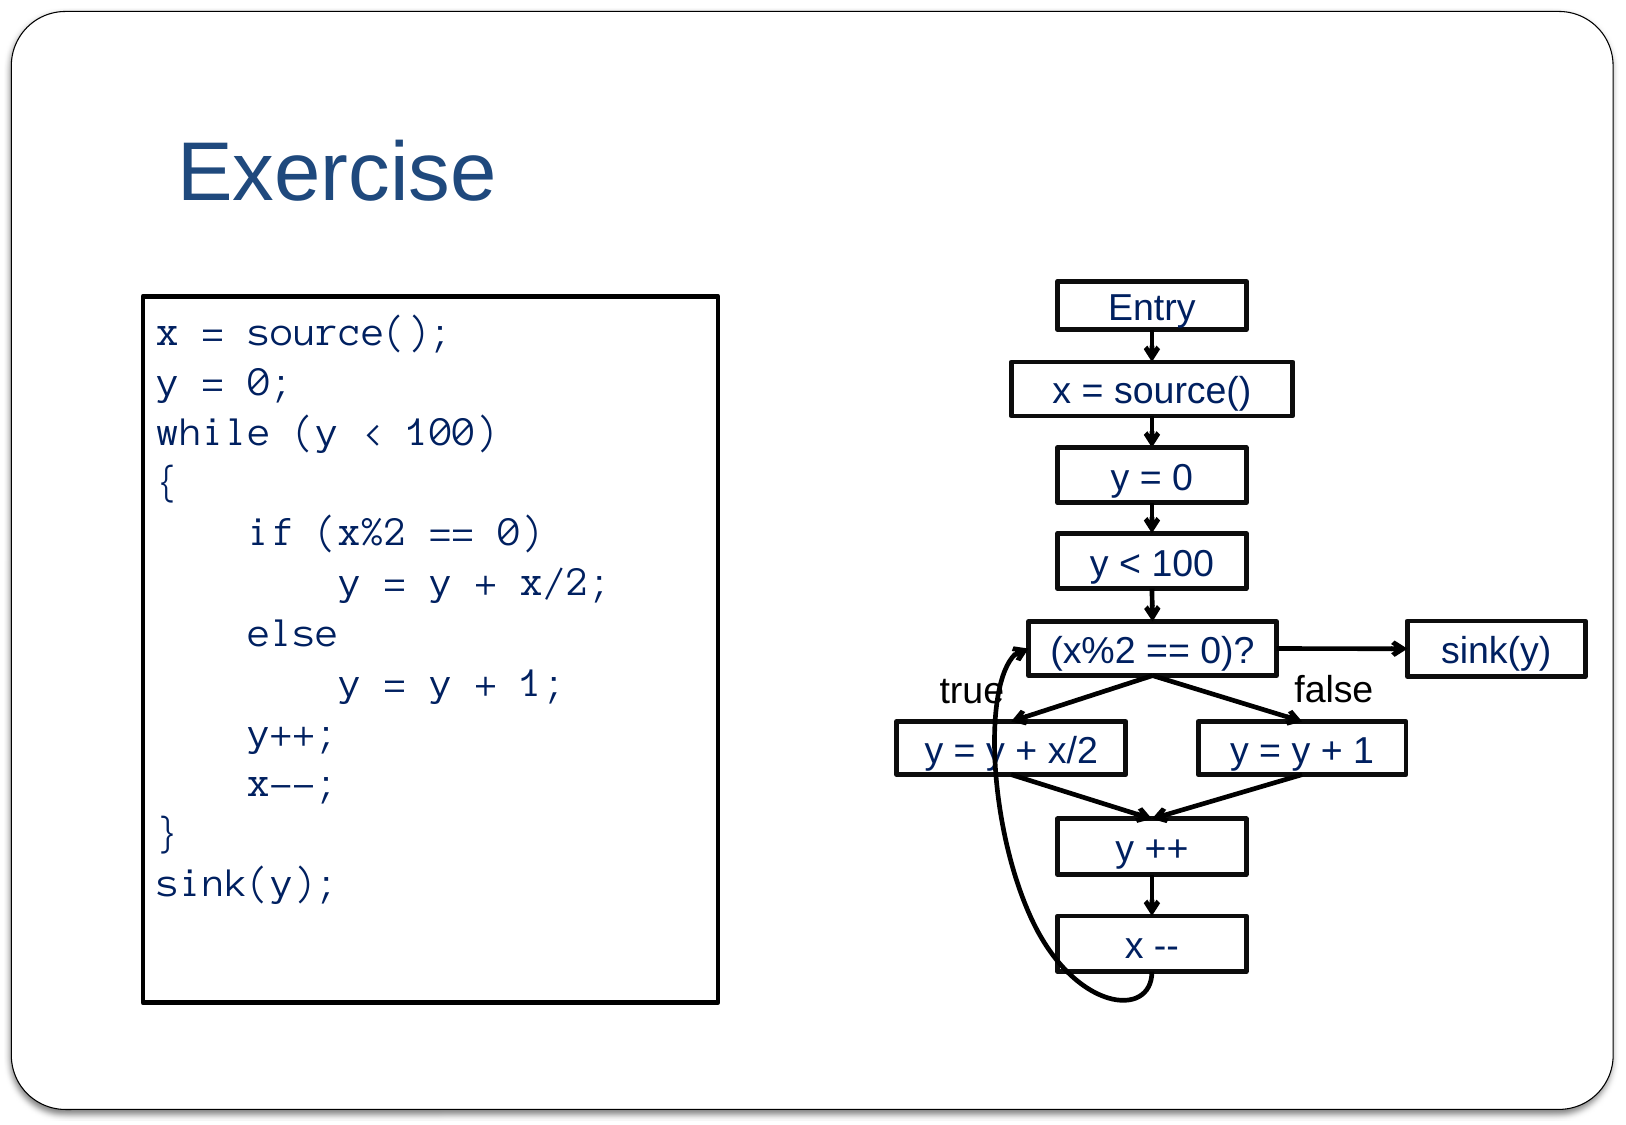

# Exercise
Entry
x = source()
y = 0
y < 100
sink(y)
(x%2 == 0)?
false
true
y = y + x/2
y = y + 1
y ++
x --
x = source();
y = 0;
while (y < 100)
{
    if (x%2 == 0)
        y = y + x/2;
    else
        y = y + 1;
    y++;
    x--;
}
sink(y);